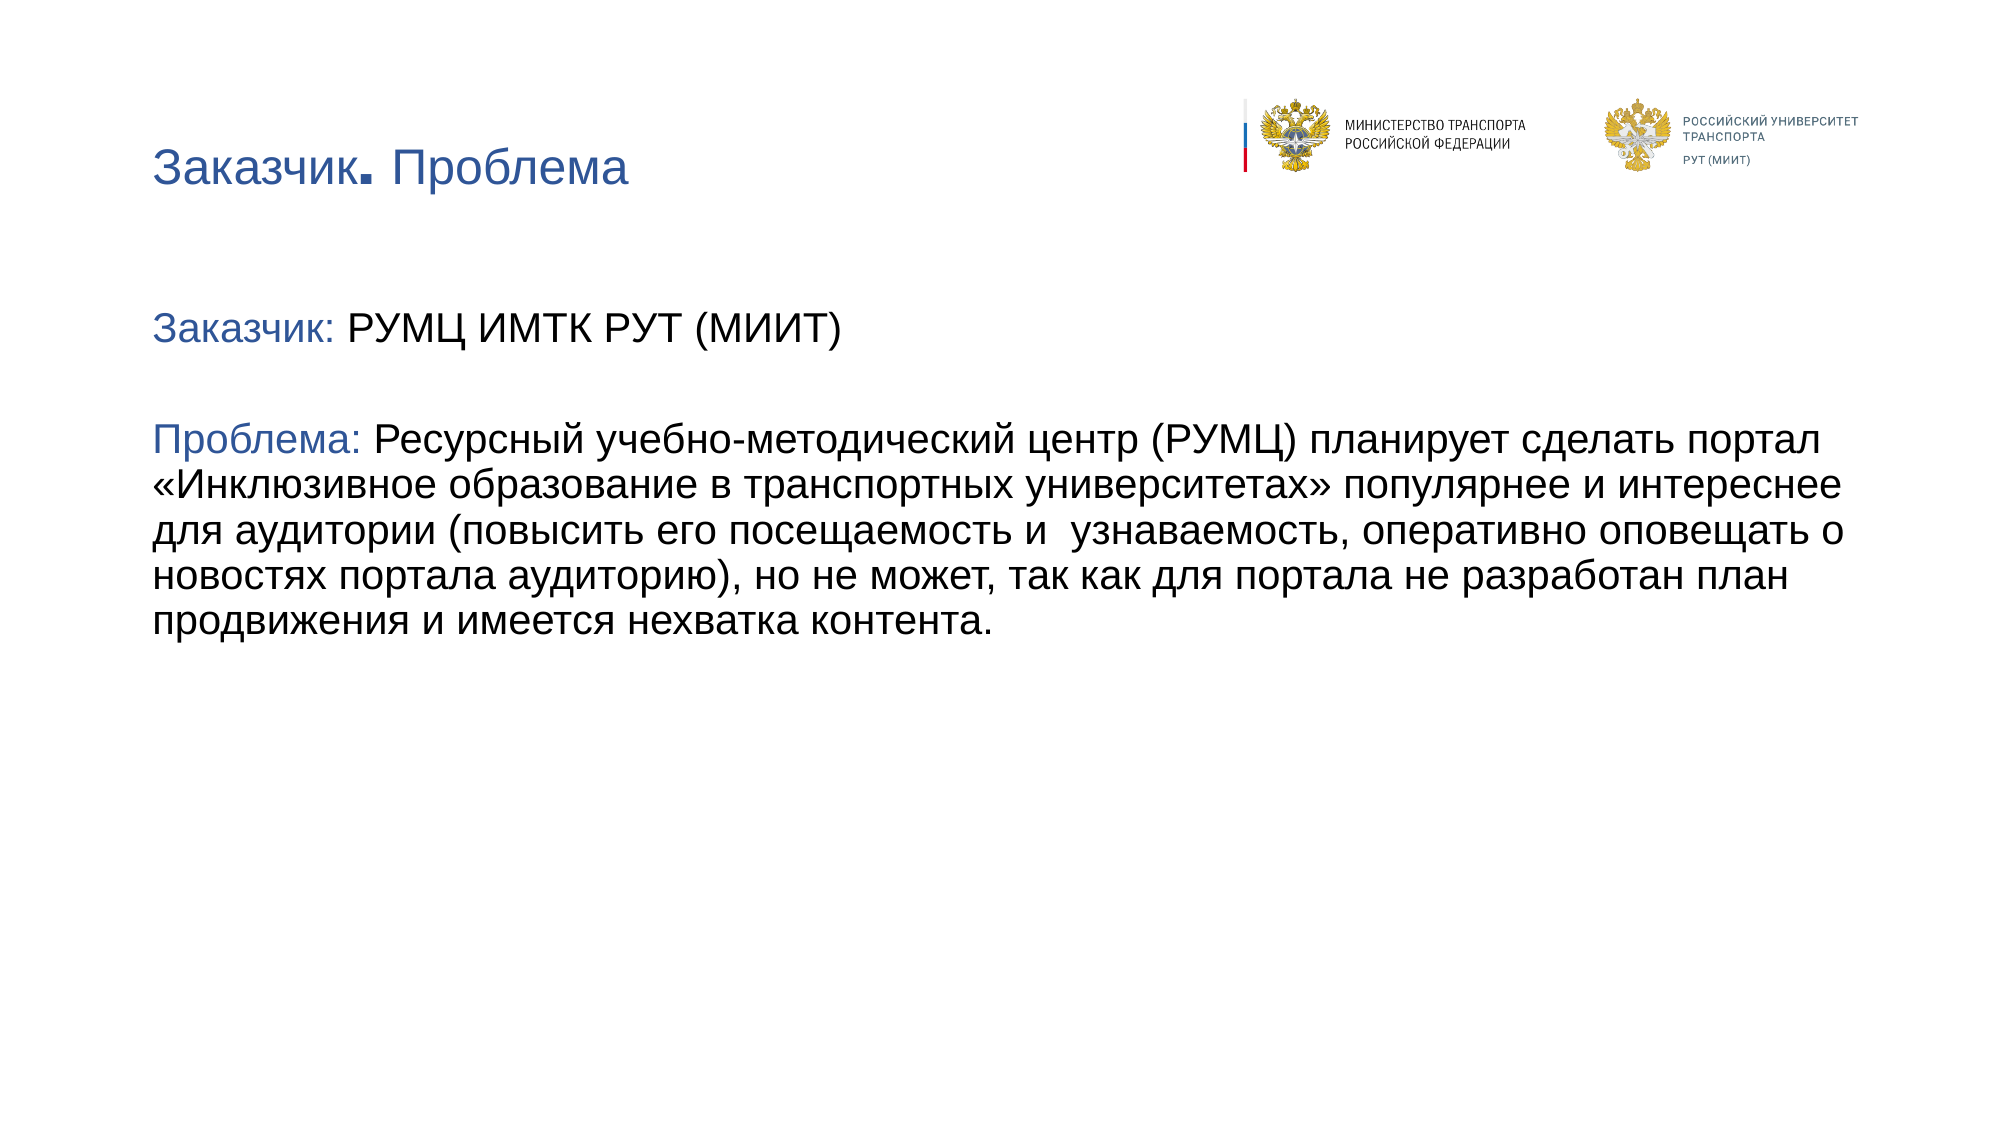

# Заказчик. Проблема
Заказчик: РУМЦ ИМТК РУТ (МИИТ)
Проблема: Ресурсный учебно-методический центр (РУМЦ) планирует сделать портал «Инклюзивное образование в транспортных университетах» популярнее и интереснее для аудитории (повысить его посещаемость и  узнаваемость, оперативно оповещать о новостях портала аудиторию), но не может, так как для портала не разработан план продвижения и имеется нехватка контента.